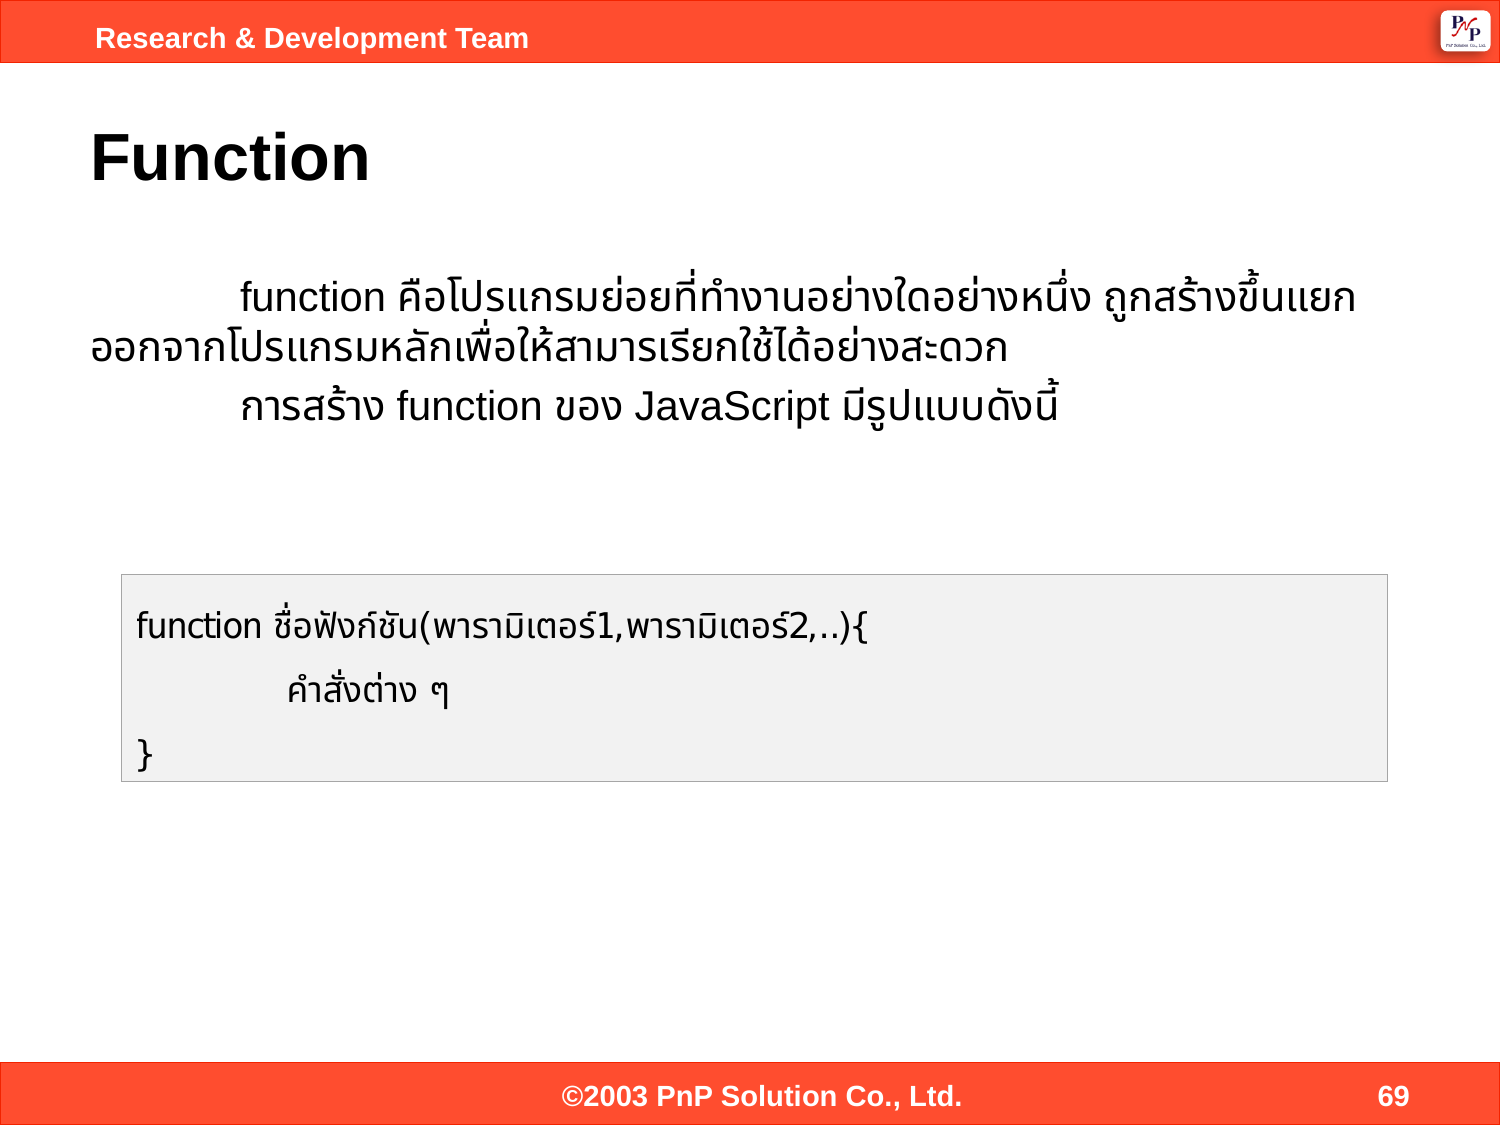

# Function
	function คือโปรแกรมย่อยที่ทำงานอย่างใดอย่างหนึ่ง ถูกสร้างขึ้นแยกออกจากโปรแกรมหลักเพื่อให้สามารเรียกใช้ได้อย่างสะดวก
	การสร้าง function ของ JavaScript มีรูปแบบดังนี้

function ชื่อฟังก์ชัน(พารามิเตอร์1,พารามิเตอร์2,..){
	คำสั่งต่าง ๆ
}

©2003 PnP Solution Co., Ltd.
69